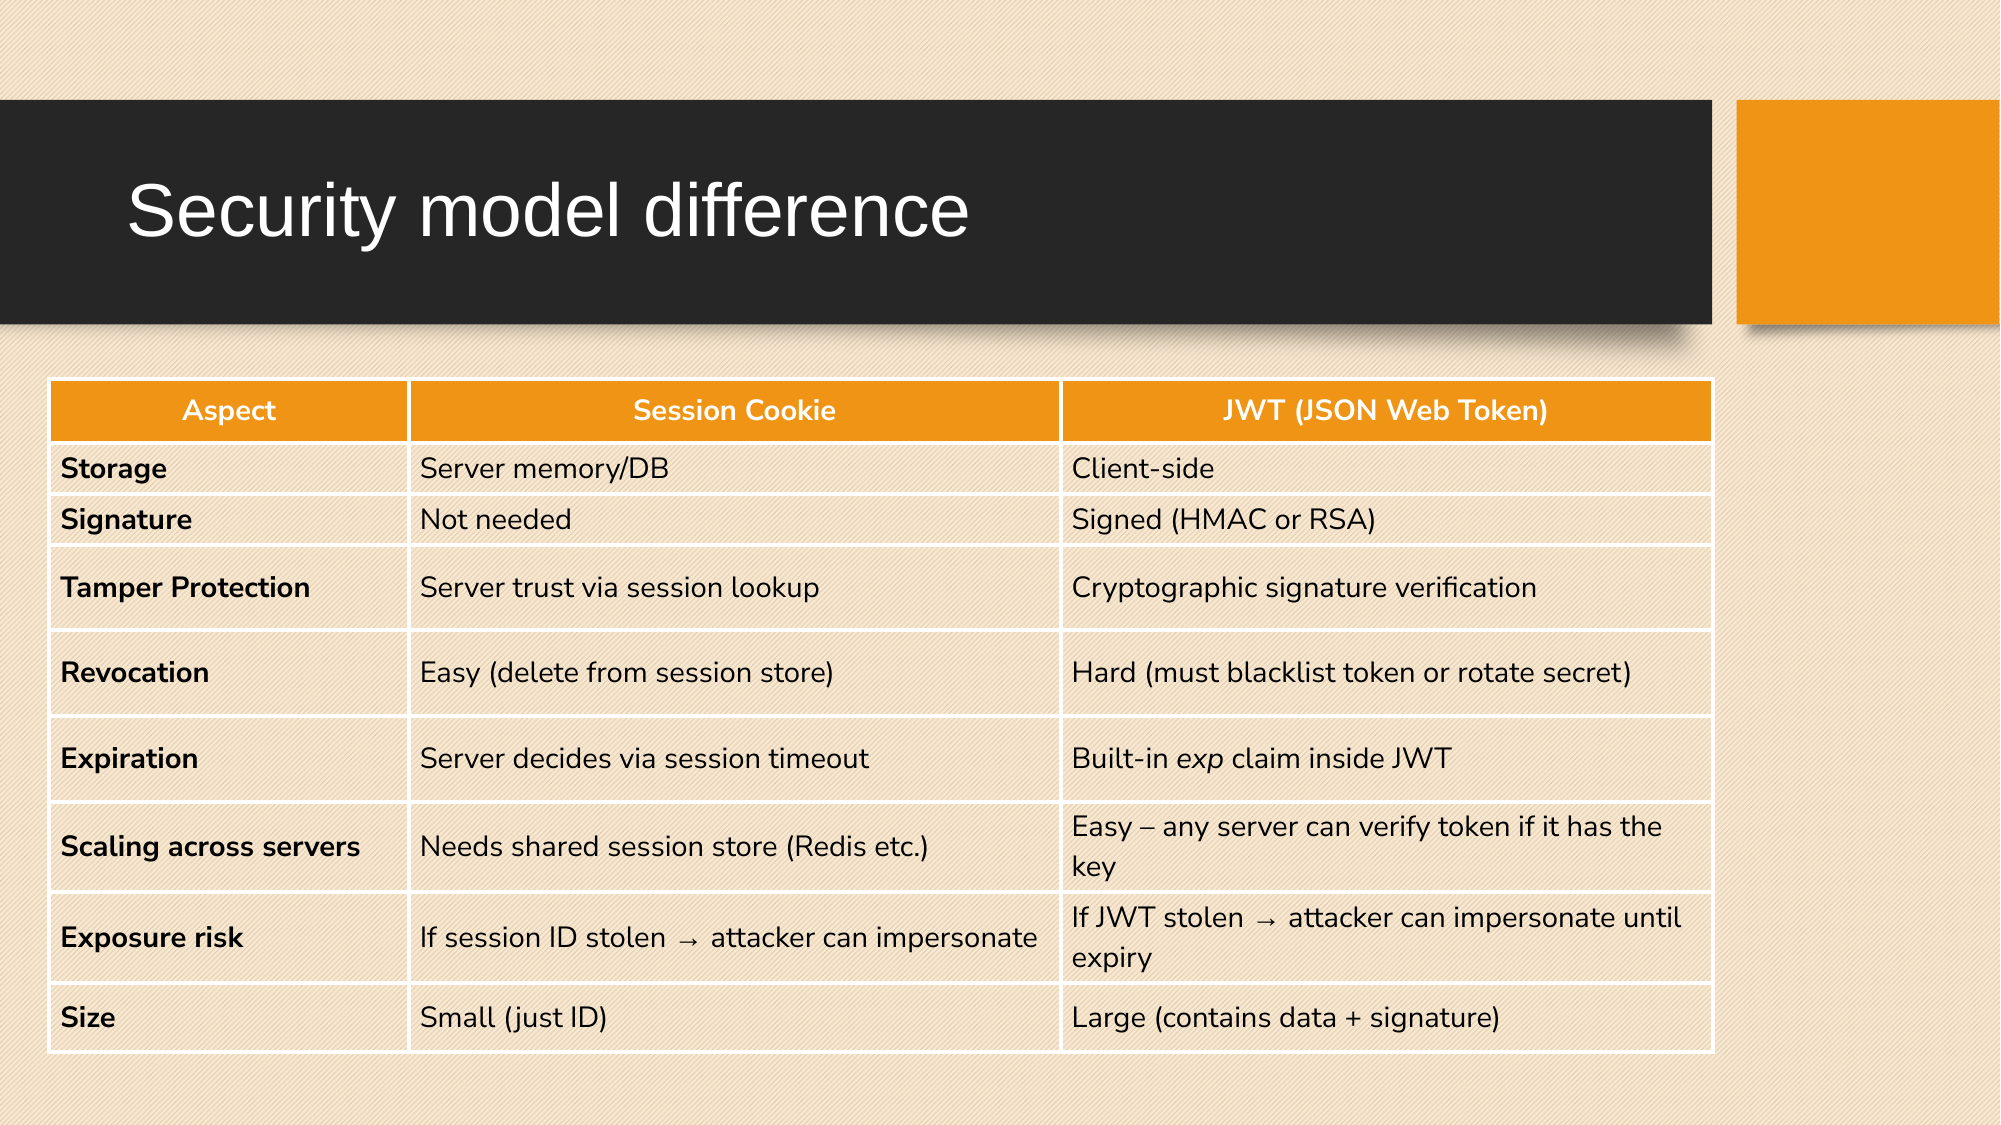

# Security model difference
| Aspect | Session Cookie | JWT (JSON Web Token) |
| --- | --- | --- |
| Storage | Server memory/DB | Client-side |
| Signature | Not needed | Signed (HMAC or RSA) |
| Tamper Protection | Server trust via session lookup | Cryptographic signature verification |
| Revocation | Easy (delete from session store) | Hard (must blacklist token or rotate secret) |
| Expiration | Server decides via session timeout | Built-in exp claim inside JWT |
| Scaling across servers | Needs shared session store (Redis etc.) | Easy – any server can verify token if it has the key |
| Exposure risk | If session ID stolen → attacker can impersonate | If JWT stolen → attacker can impersonate until expiry |
| Size | Small (just ID) | Large (contains data + signature) |